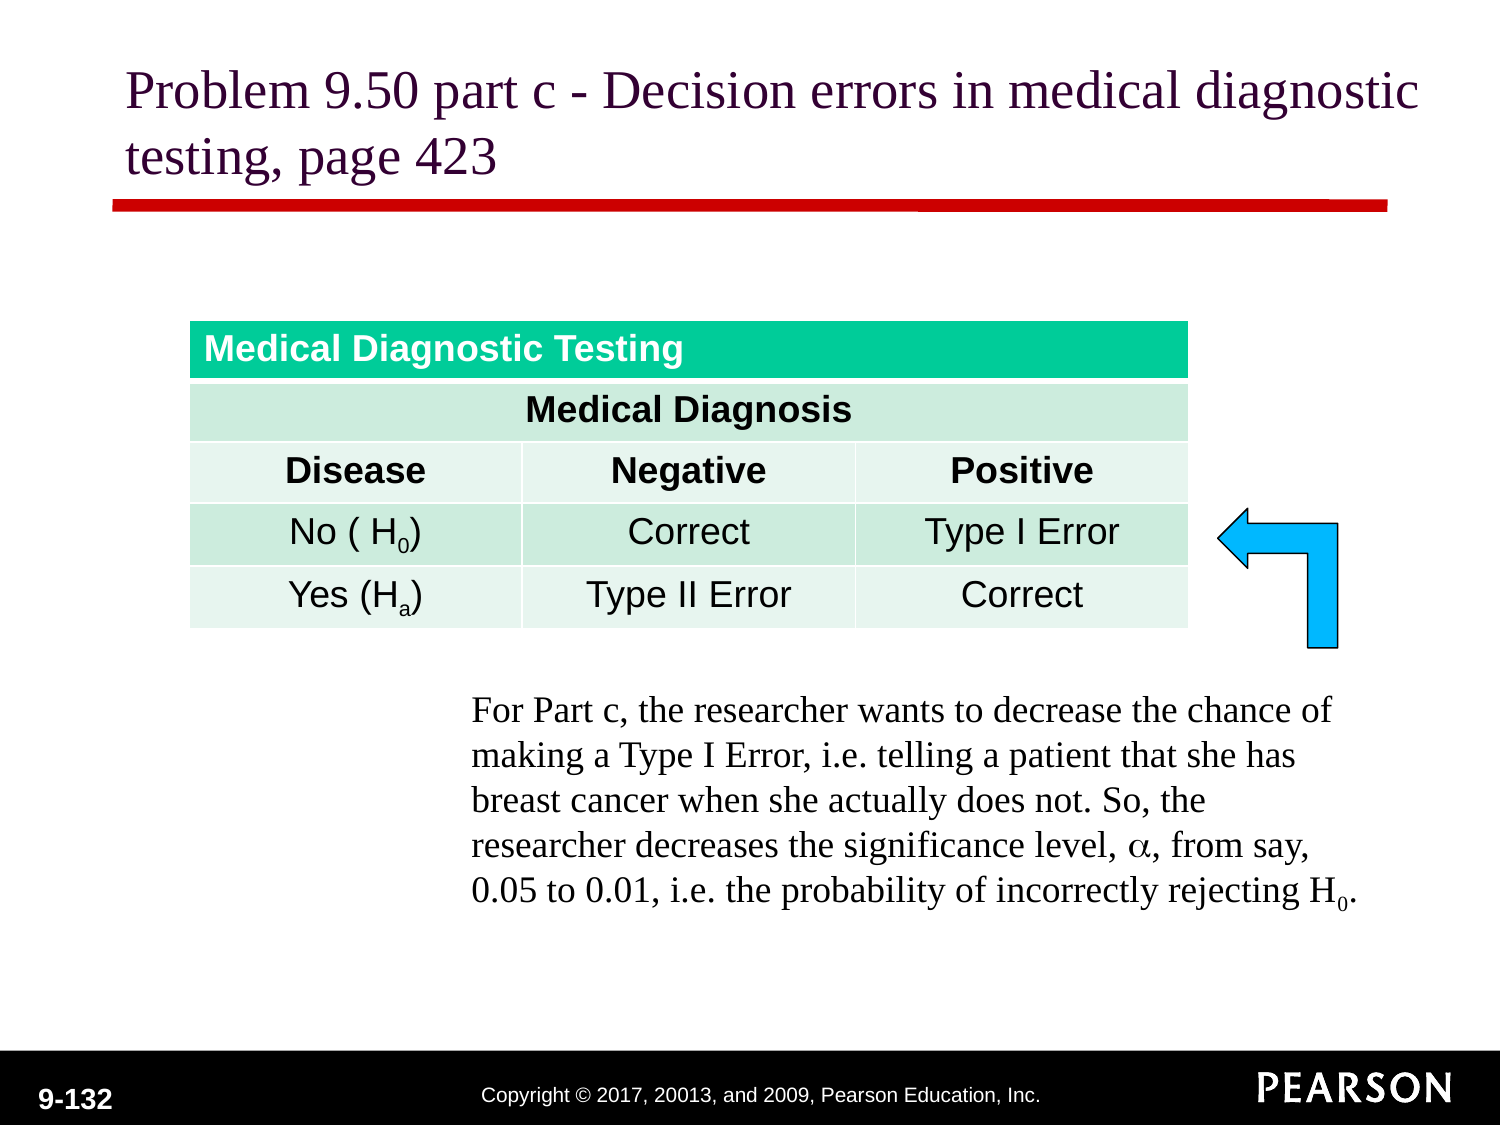

# Problem 9.50 part c - Decision errors in medical diagnostic testing, page 423
| Medical Diagnostic Testing |  |  |
| --- | --- | --- |
| Medical Diagnosis |  |  |
| Disease | Negative | Positive |
| No ( H0) | Correct | Type I Error |
| Yes (Ha) | Type II Error | Correct |

For Part c, the researcher wants to decrease the chance of making a Type I Error, i.e. telling a patient that she has breast cancer when she actually does not. So, the researcher decreases the significance level, α, from say, 0.05 to 0.01, i.e. the probability of incorrectly rejecting H0.